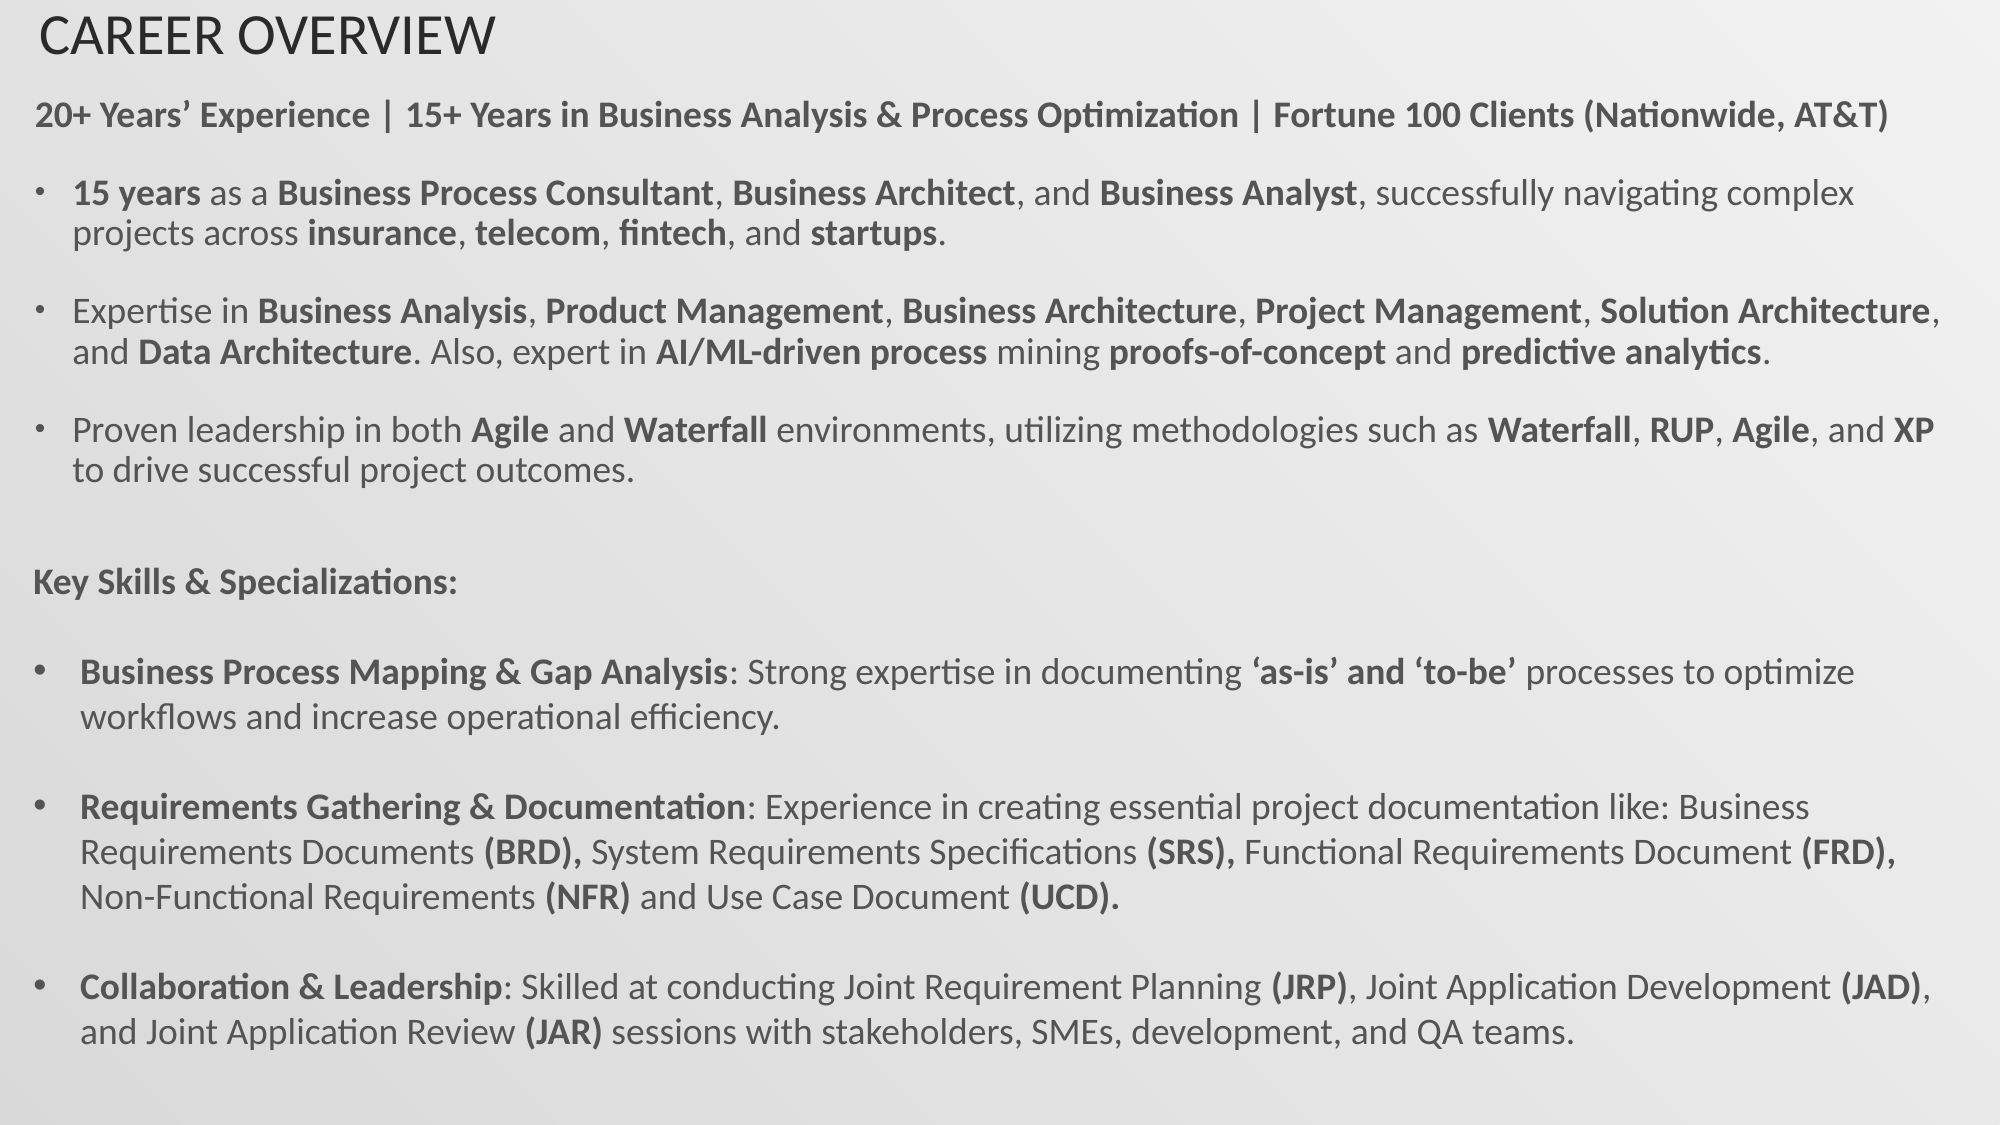

# Career Overview
20+ Years’ Experience | 15+ Years in Business Analysis & Process Optimization | Fortune 100 Clients (Nationwide, AT&T)
15 years as a Business Process Consultant, Business Architect, and Business Analyst, successfully navigating complex projects across insurance, telecom, fintech, and startups.
Expertise in Business Analysis, Product Management, Business Architecture, Project Management, Solution Architecture, and Data Architecture. Also, expert in AI/ML-driven process mining proofs-of-concept and predictive analytics.
Proven leadership in both Agile and Waterfall environments, utilizing methodologies such as Waterfall, RUP, Agile, and XP to drive successful project outcomes.

Key Skills & Specializations:

Business Process Mapping & Gap Analysis: Strong expertise in documenting ‘as-is’ and ‘to-be’ processes to optimize workflows and increase operational efficiency.

Requirements Gathering & Documentation: Experience in creating essential project documentation like: Business Requirements Documents (BRD), System Requirements Specifications (SRS), Functional Requirements Document (FRD), Non-Functional Requirements (NFR) and Use Case Document (UCD).

Collaboration & Leadership: Skilled at conducting Joint Requirement Planning (JRP), Joint Application Development (JAD), and Joint Application Review (JAR) sessions with stakeholders, SMEs, development, and QA teams.